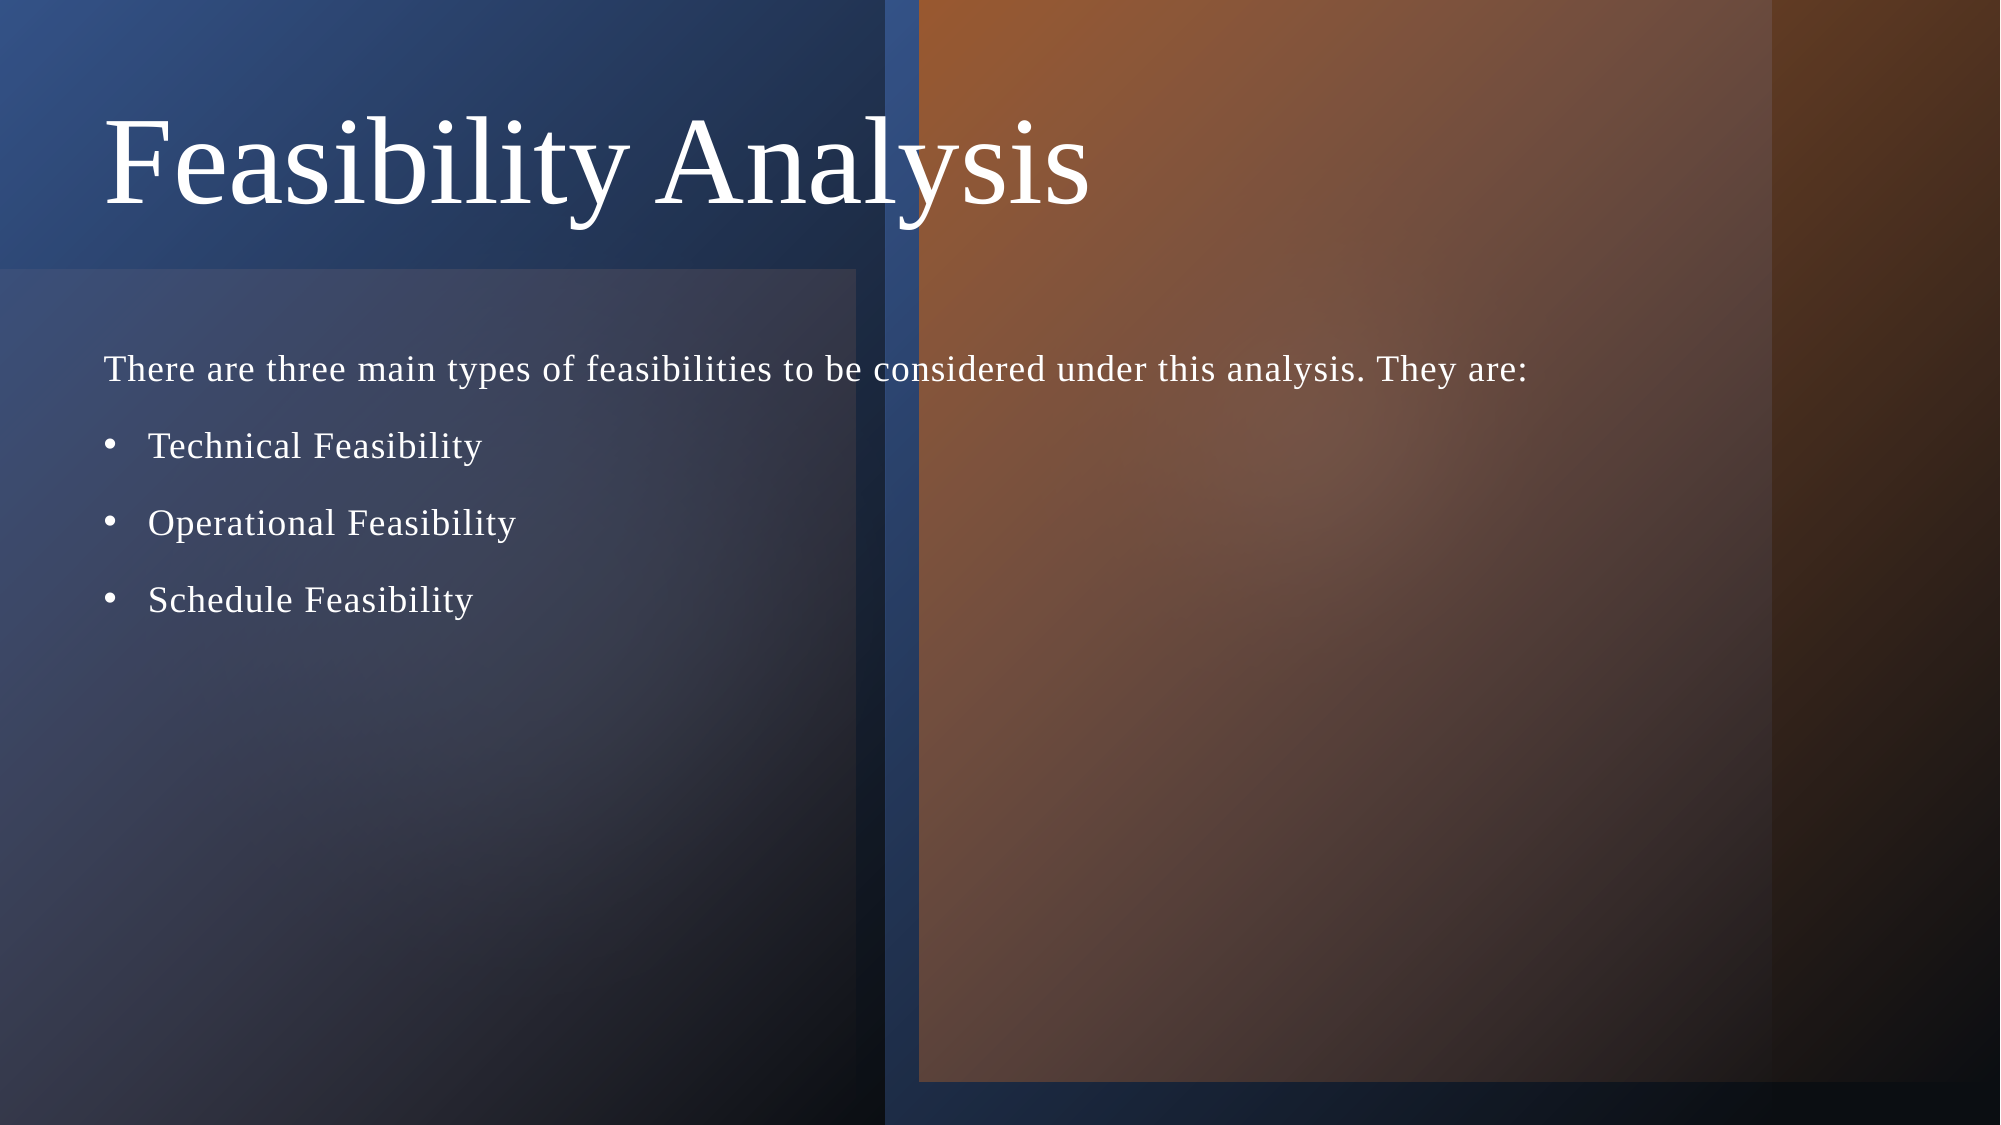

# Feasibility Analysis

There are three main types of feasibilities to be considered under this analysis. They are:
Technical Feasibility
Operational Feasibility
Schedule Feasibility